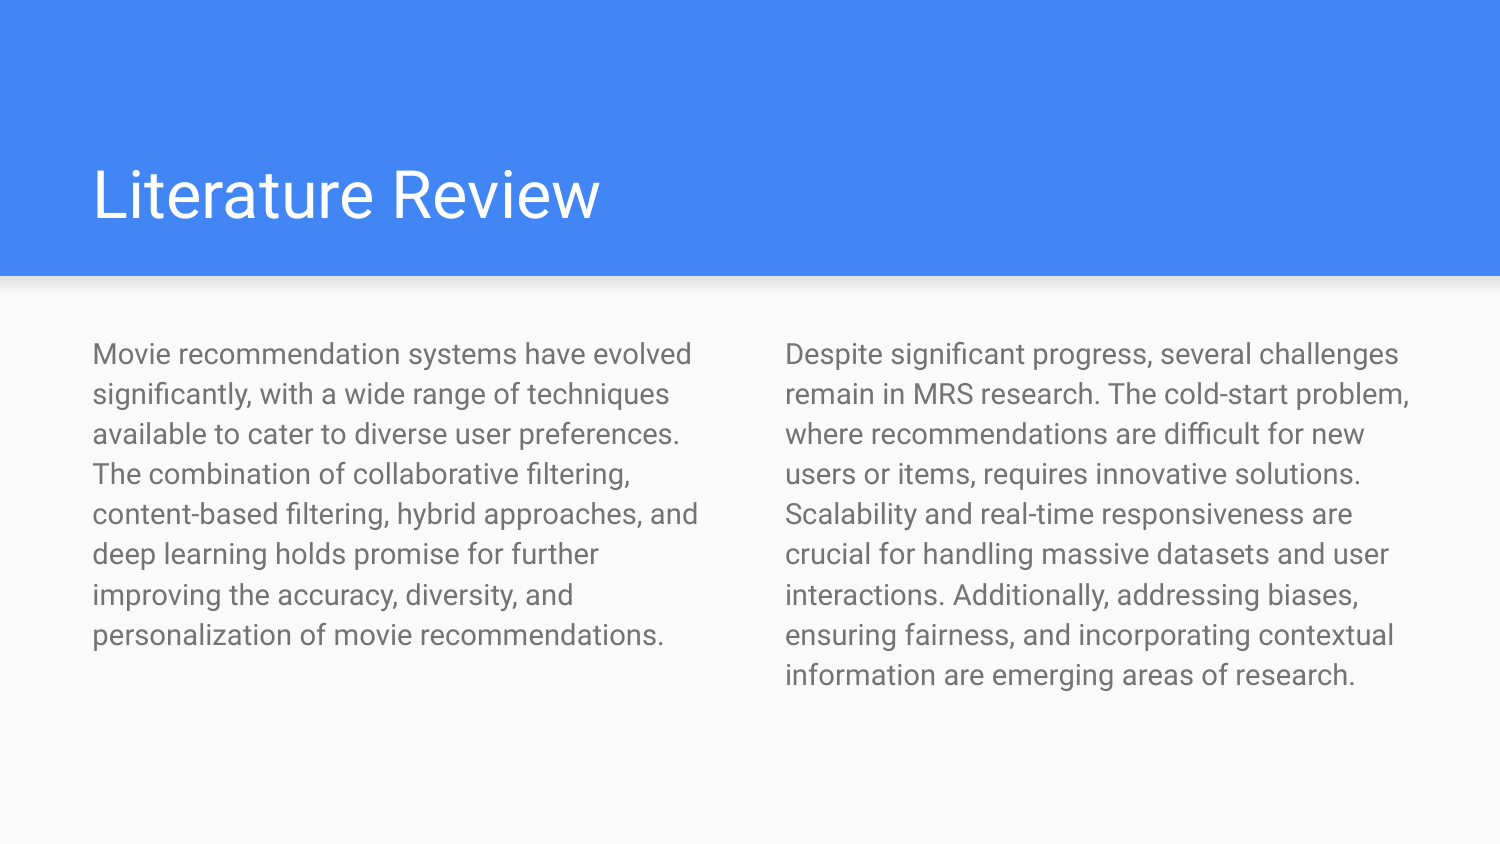

# Literature Review
Movie recommendation systems have evolved significantly, with a wide range of techniques available to cater to diverse user preferences. The combination of collaborative filtering, content-based filtering, hybrid approaches, and deep learning holds promise for further improving the accuracy, diversity, and personalization of movie recommendations.
Despite significant progress, several challenges remain in MRS research. The cold-start problem, where recommendations are difficult for new users or items, requires innovative solutions. Scalability and real-time responsiveness are crucial for handling massive datasets and user interactions. Additionally, addressing biases, ensuring fairness, and incorporating contextual information are emerging areas of research.